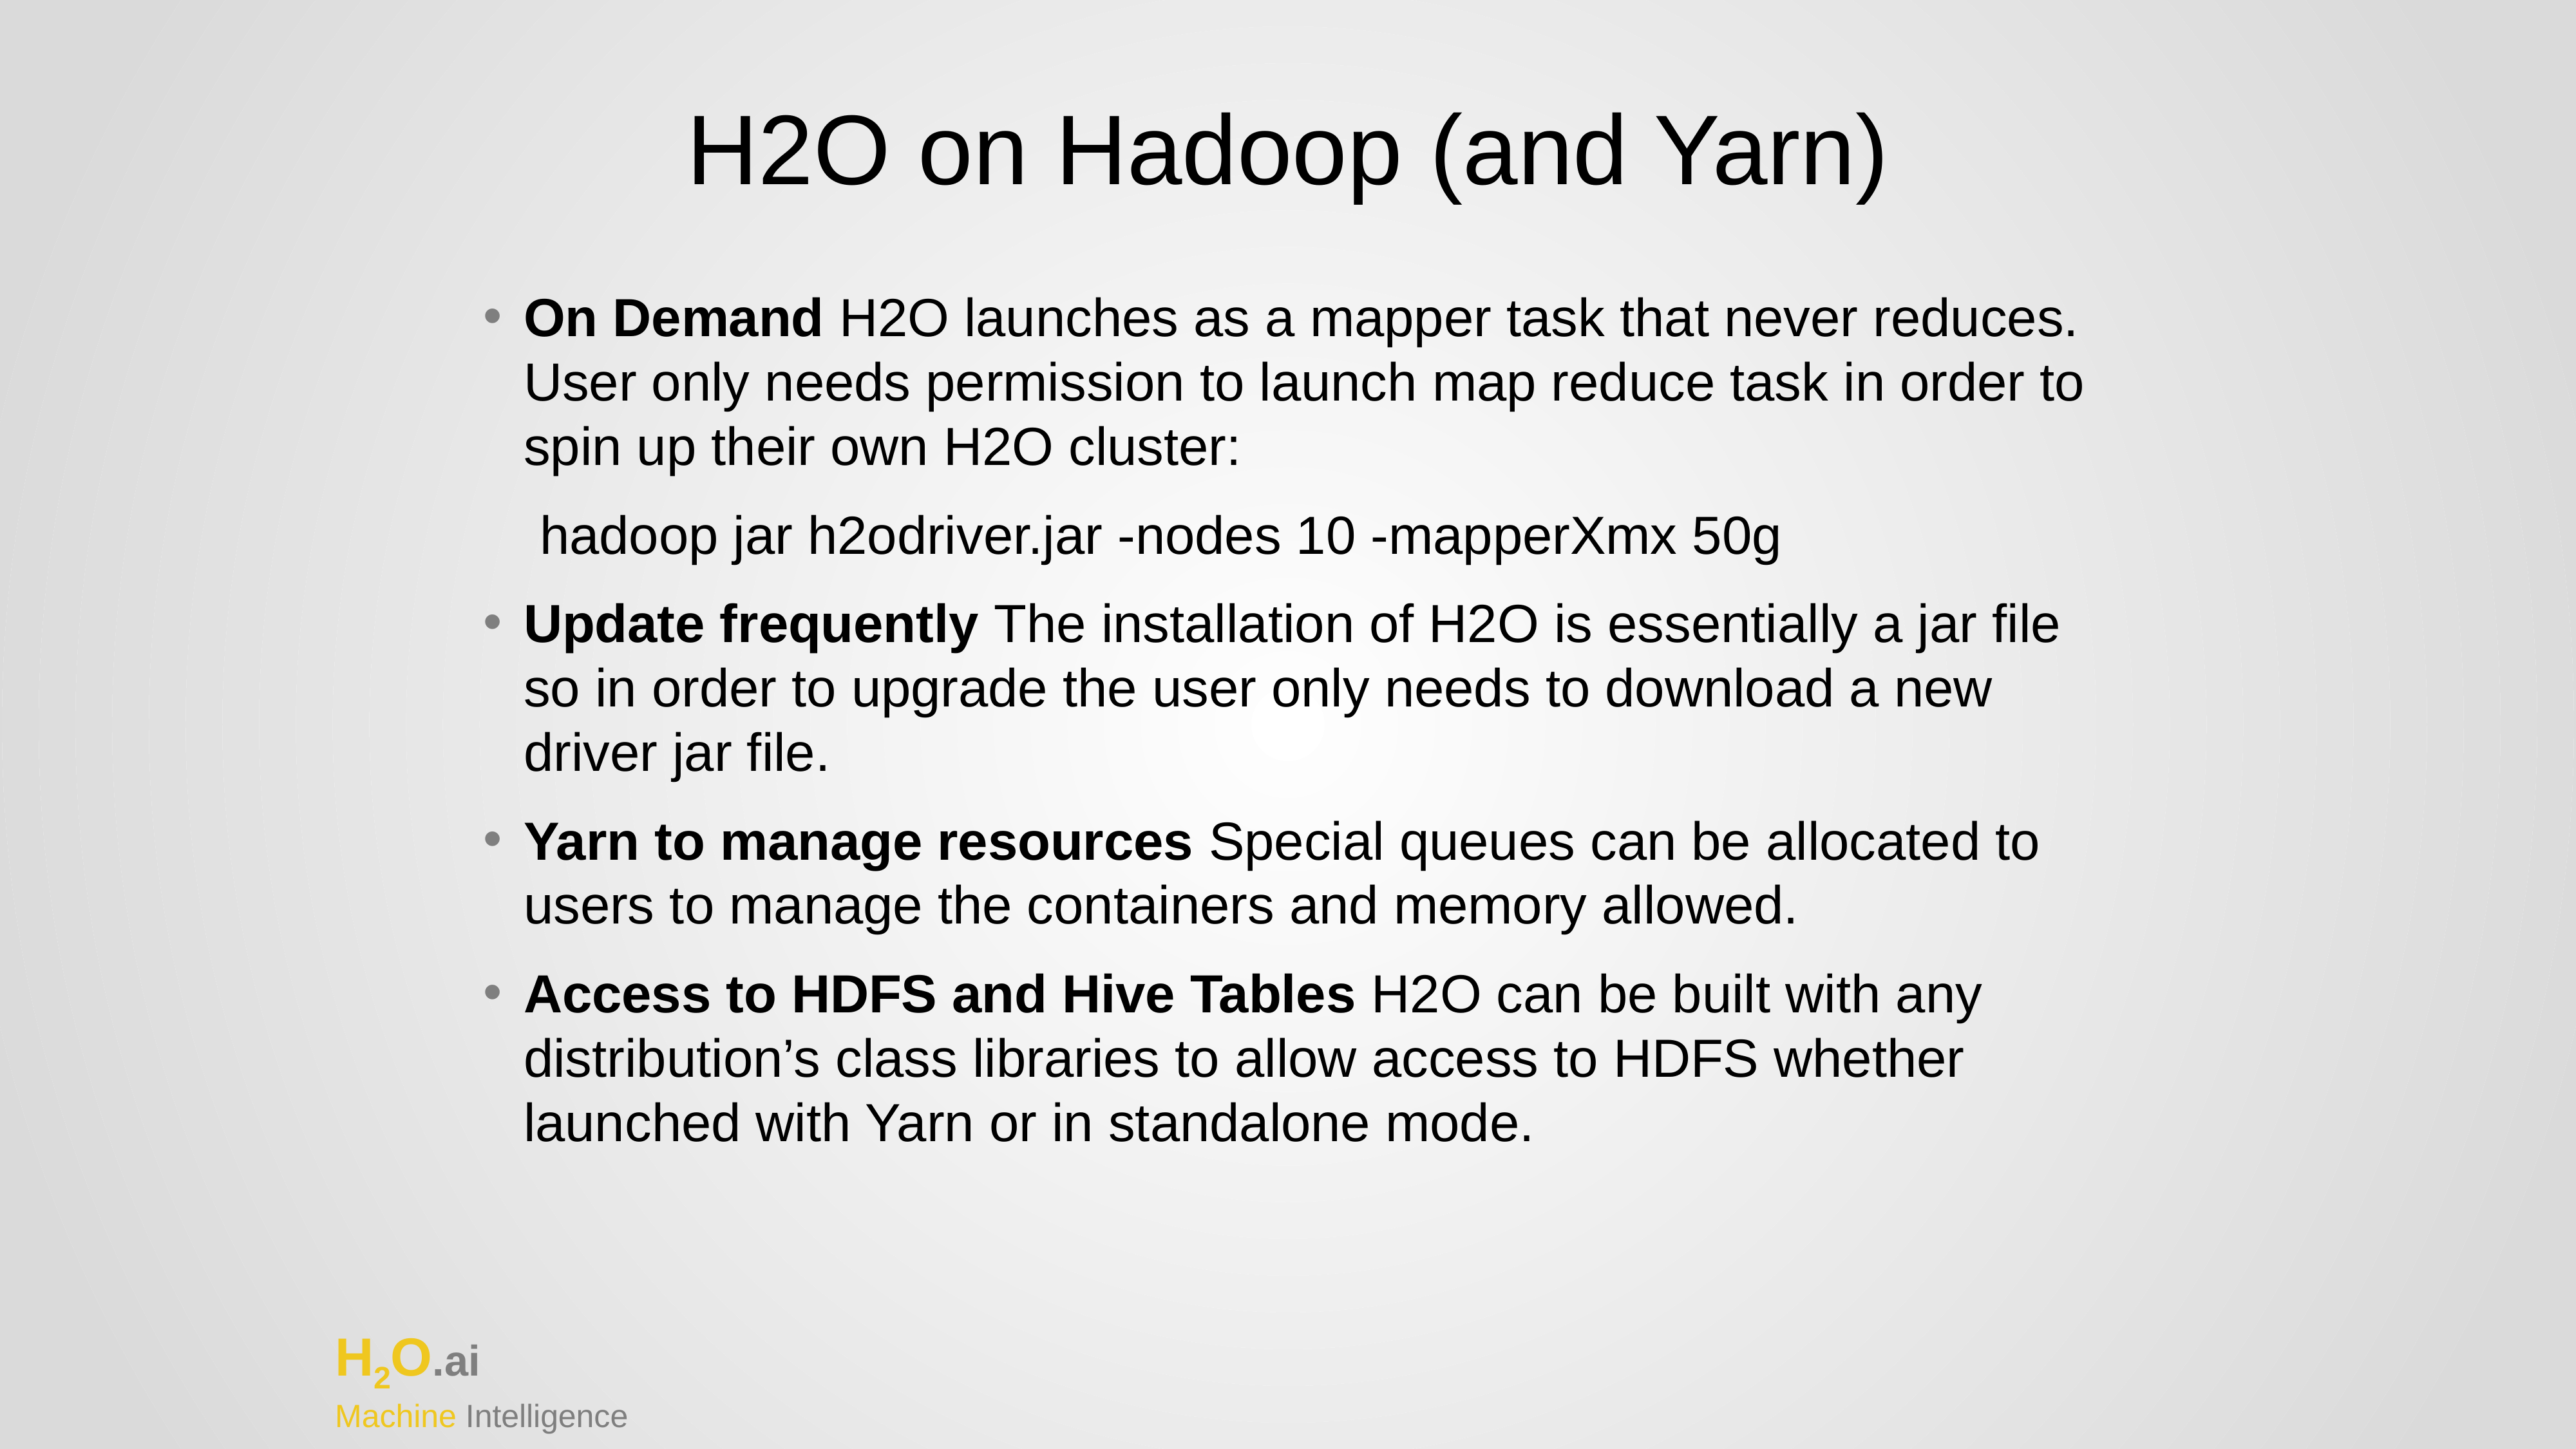

# H2O on Hadoop (and Yarn)
On Demand H2O launches as a mapper task that never reduces. User only needs permission to launch map reduce task in order to spin up their own H2O cluster:
hadoop jar h2odriver.jar -nodes 10 -mapperXmx 50g
Update frequently The installation of H2O is essentially a jar file so in order to upgrade the user only needs to download a new driver jar file.
Yarn to manage resources Special queues can be allocated to users to manage the containers and memory allowed.
Access to HDFS and Hive Tables H2O can be built with any distribution’s class libraries to allow access to HDFS whether launched with Yarn or in standalone mode.